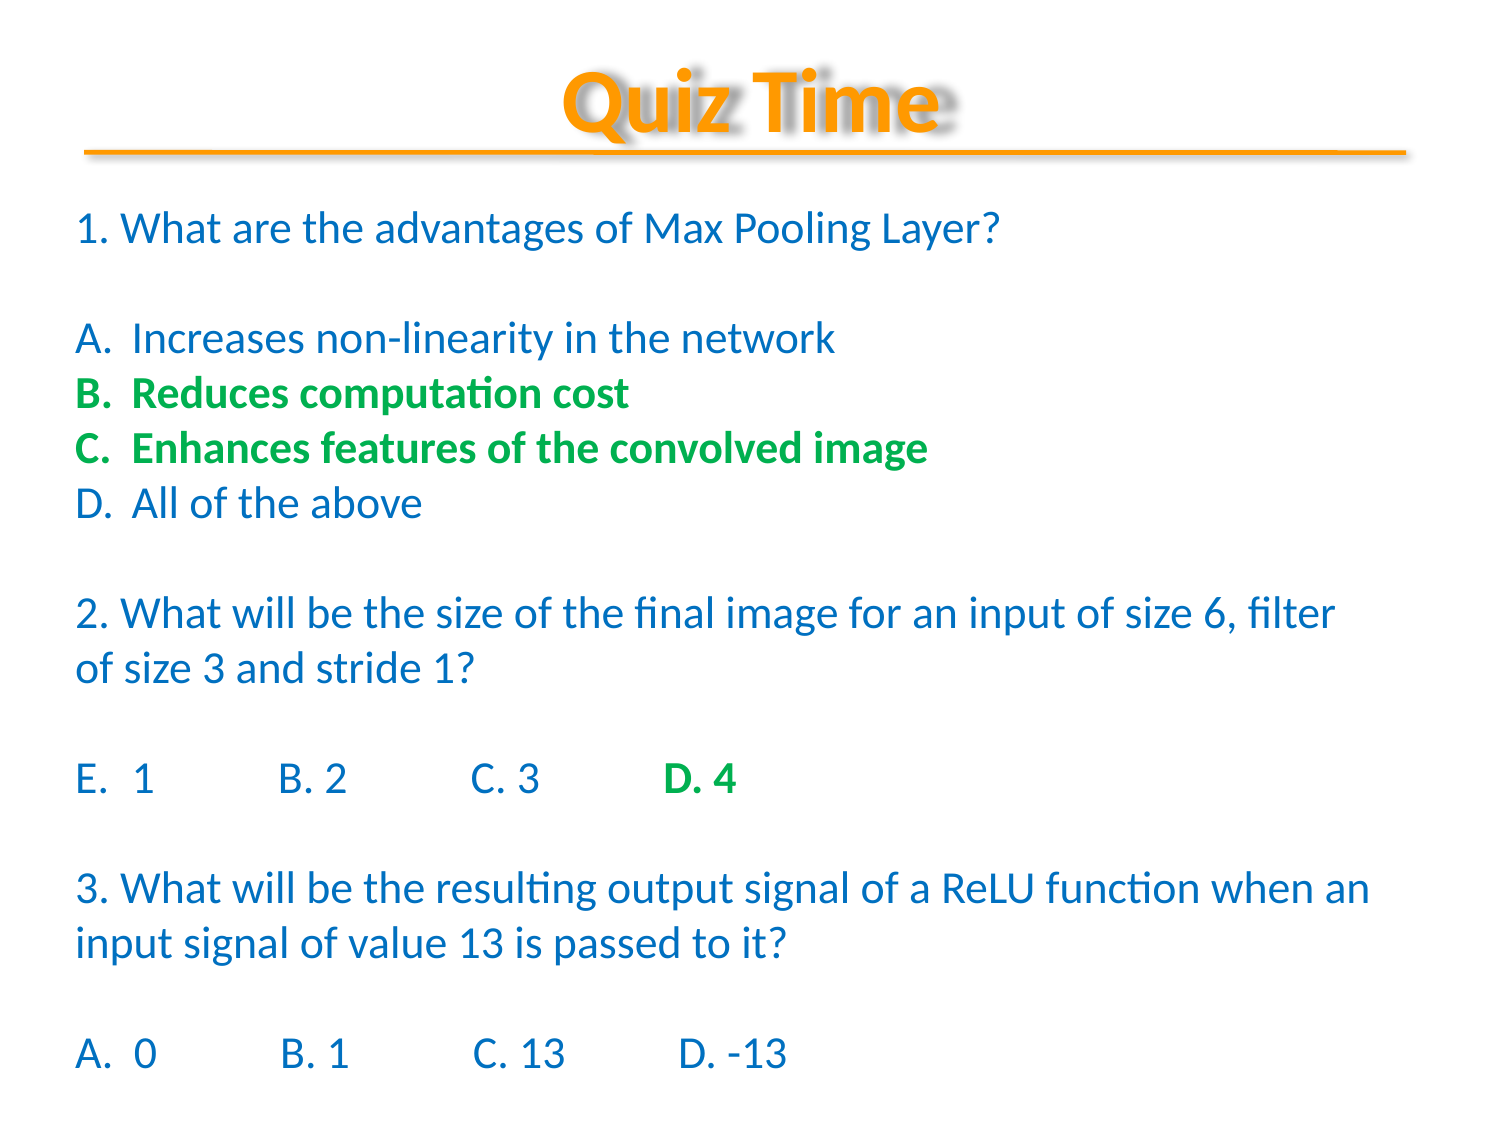

# Quiz Time

1. What are the advantages of Max Pooling Layer?

Increases non-linearity in the network
Reduces computation cost
Enhances features of the convolved image
All of the above

2. What will be the size of the final image for an input of size 6, filter of size 3 and stride 1?

1            B. 2            C. 3            D. 4

3. What will be the resulting output signal of a ReLU function when an input signal of value 13 is passed to it?

A.  0            B. 1            C. 13           D. -13